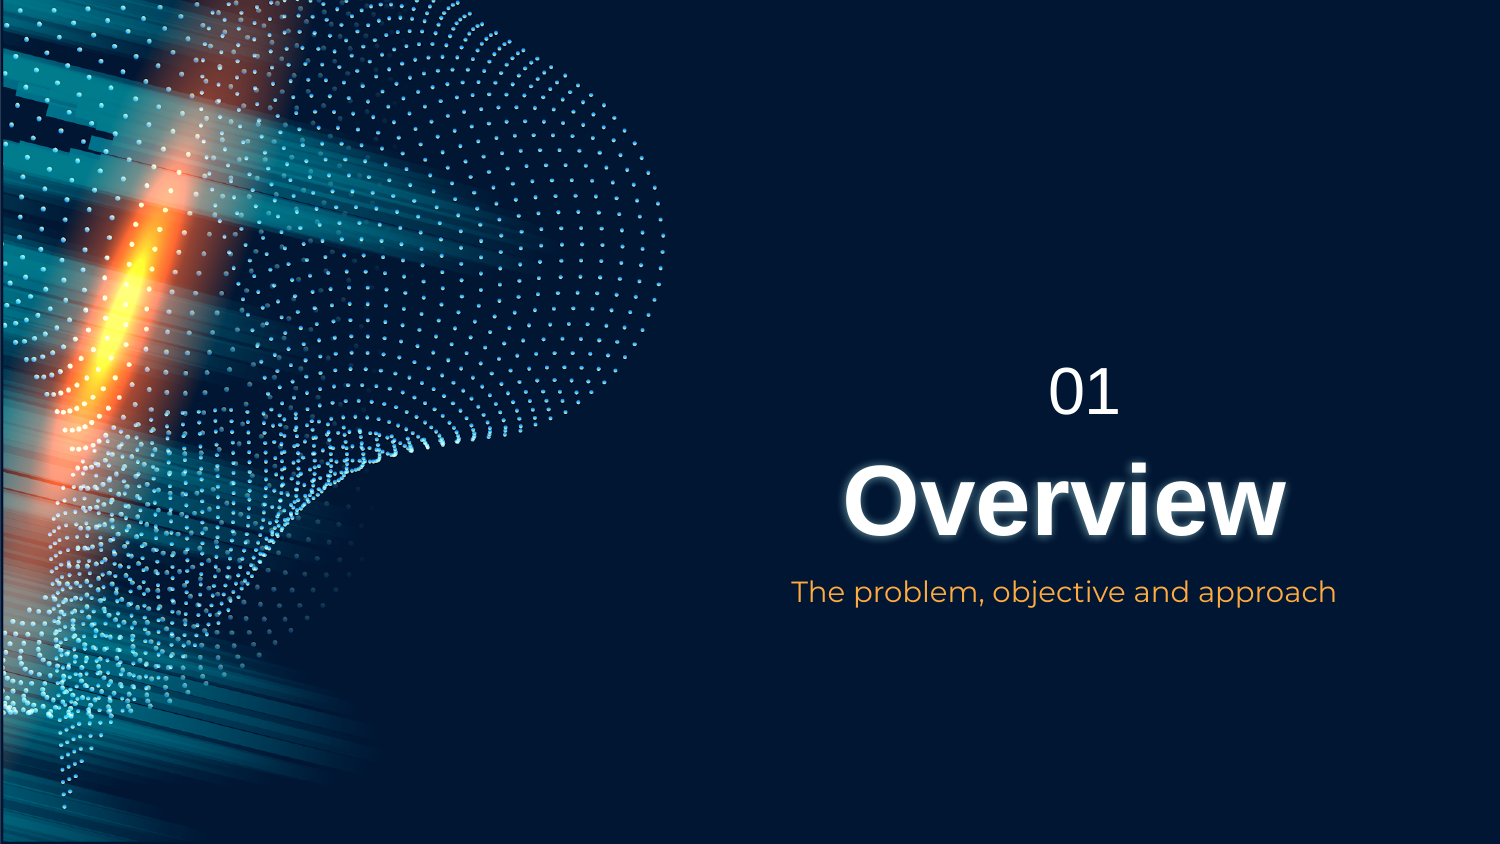

01
# Overview
The problem, objective and approach